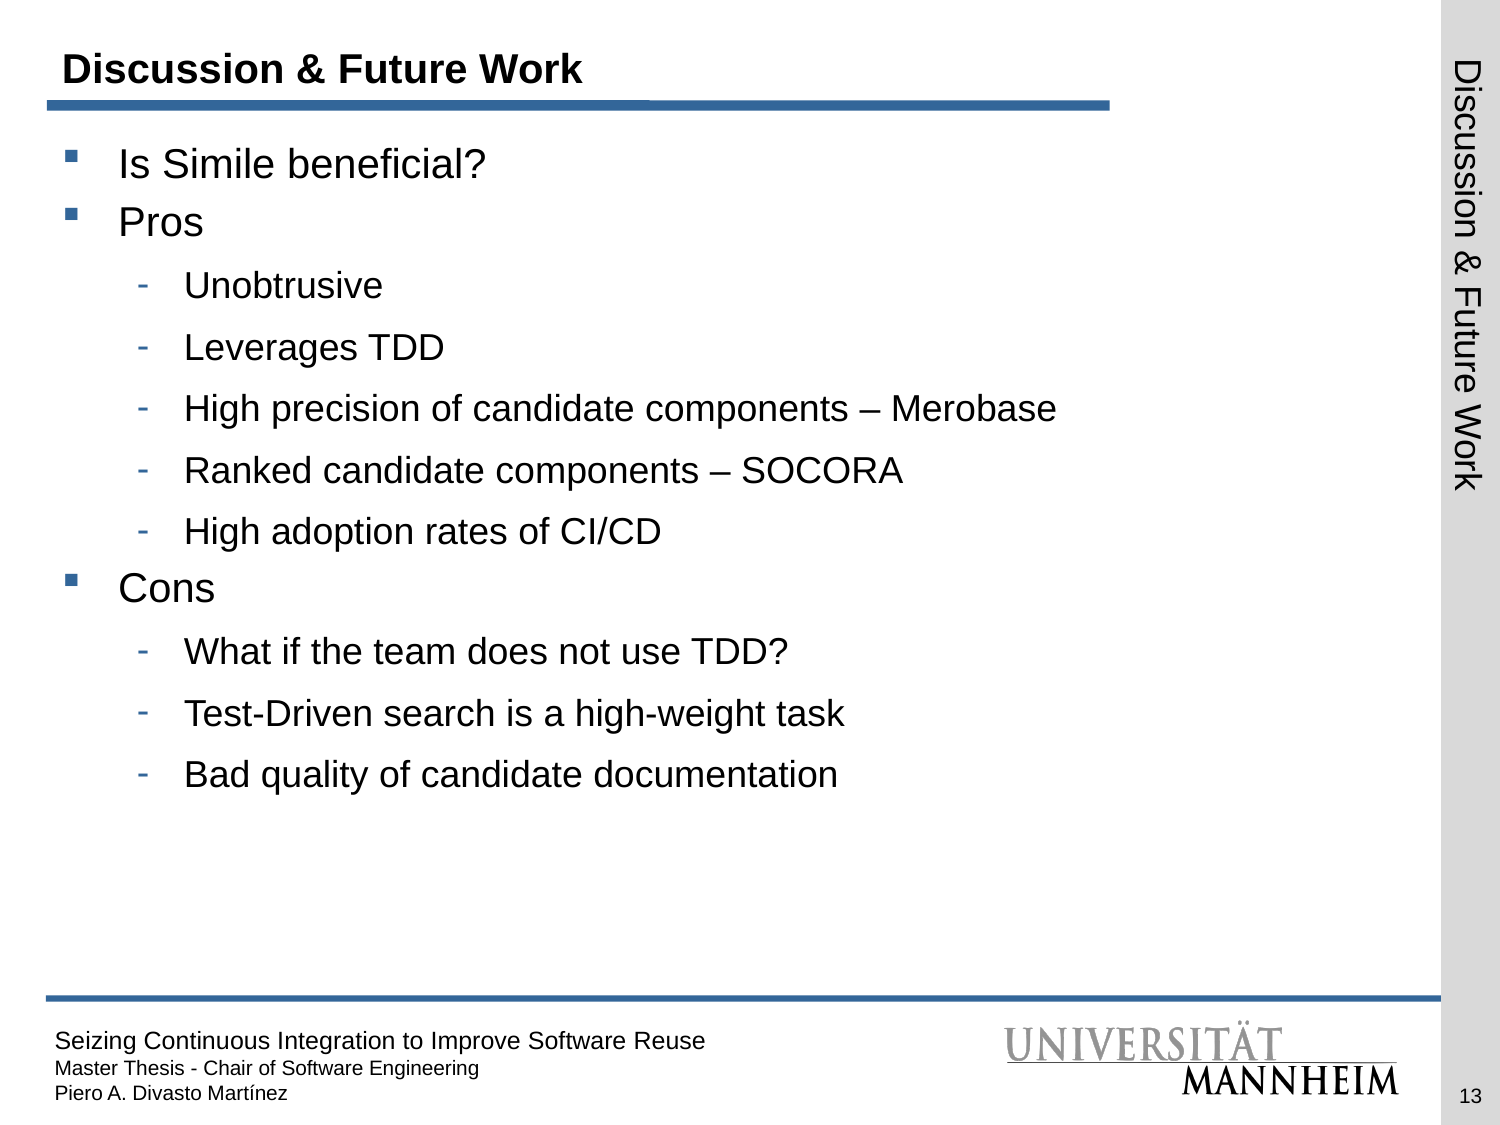

# Discussion & Future Work
Is Simile beneficial?
Pros
Unobtrusive
Leverages TDD
High precision of candidate components – Merobase
Ranked candidate components – SOCORA
High adoption rates of CI/CD
Cons
What if the team does not use TDD?
Test-Driven search is a high-weight task
Bad quality of candidate documentation

Discussion & Future Work
13